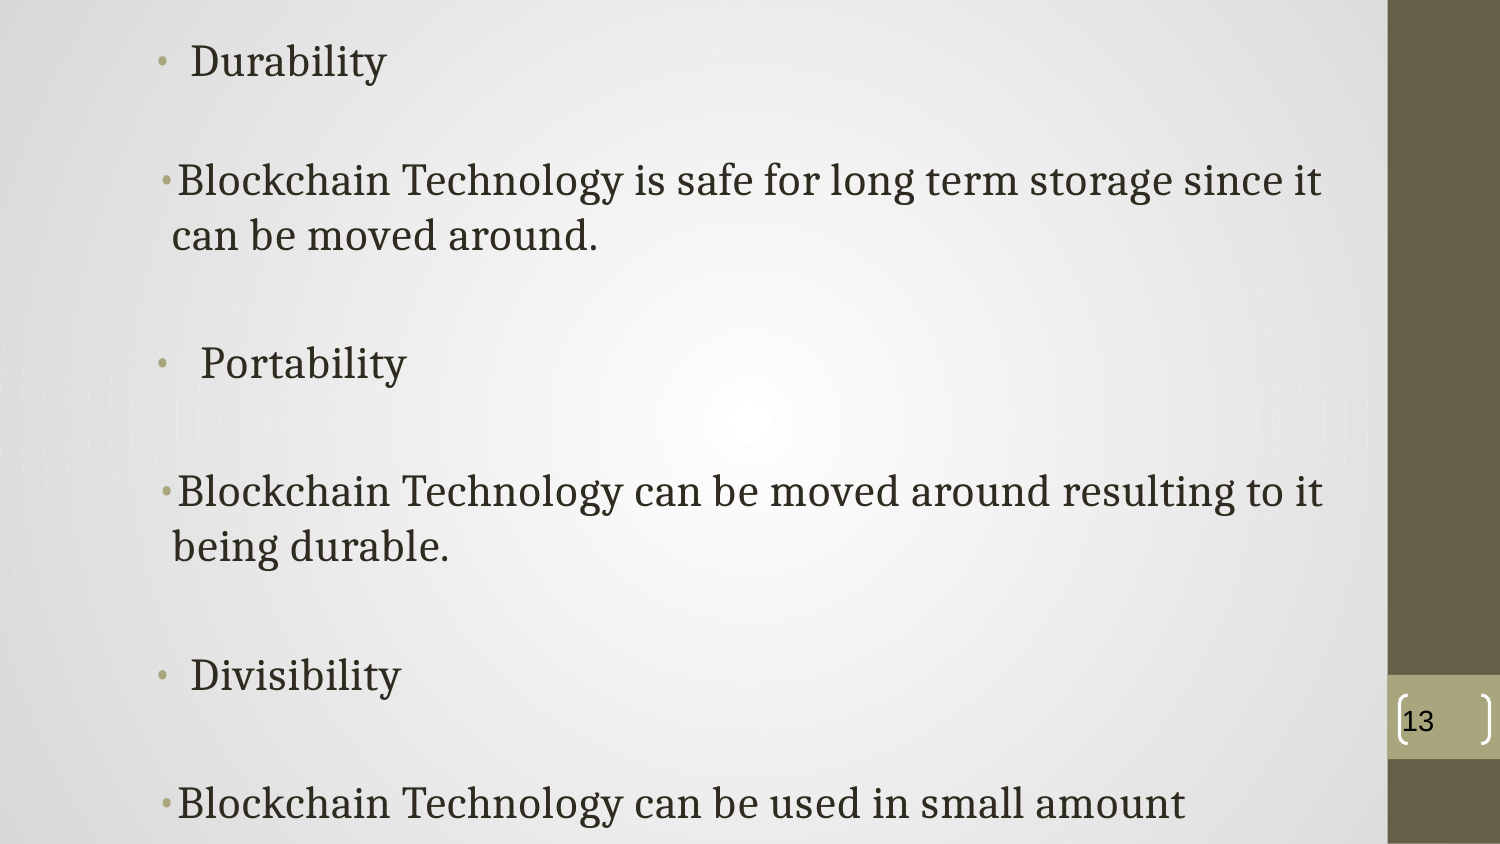

Durability

Blockchain Technology is safe for long term storage since it can be moved around.

 Portability

Blockchain Technology can be moved around resulting to it being durable.

Divisibility

Blockchain Technology can be used in small amount

13